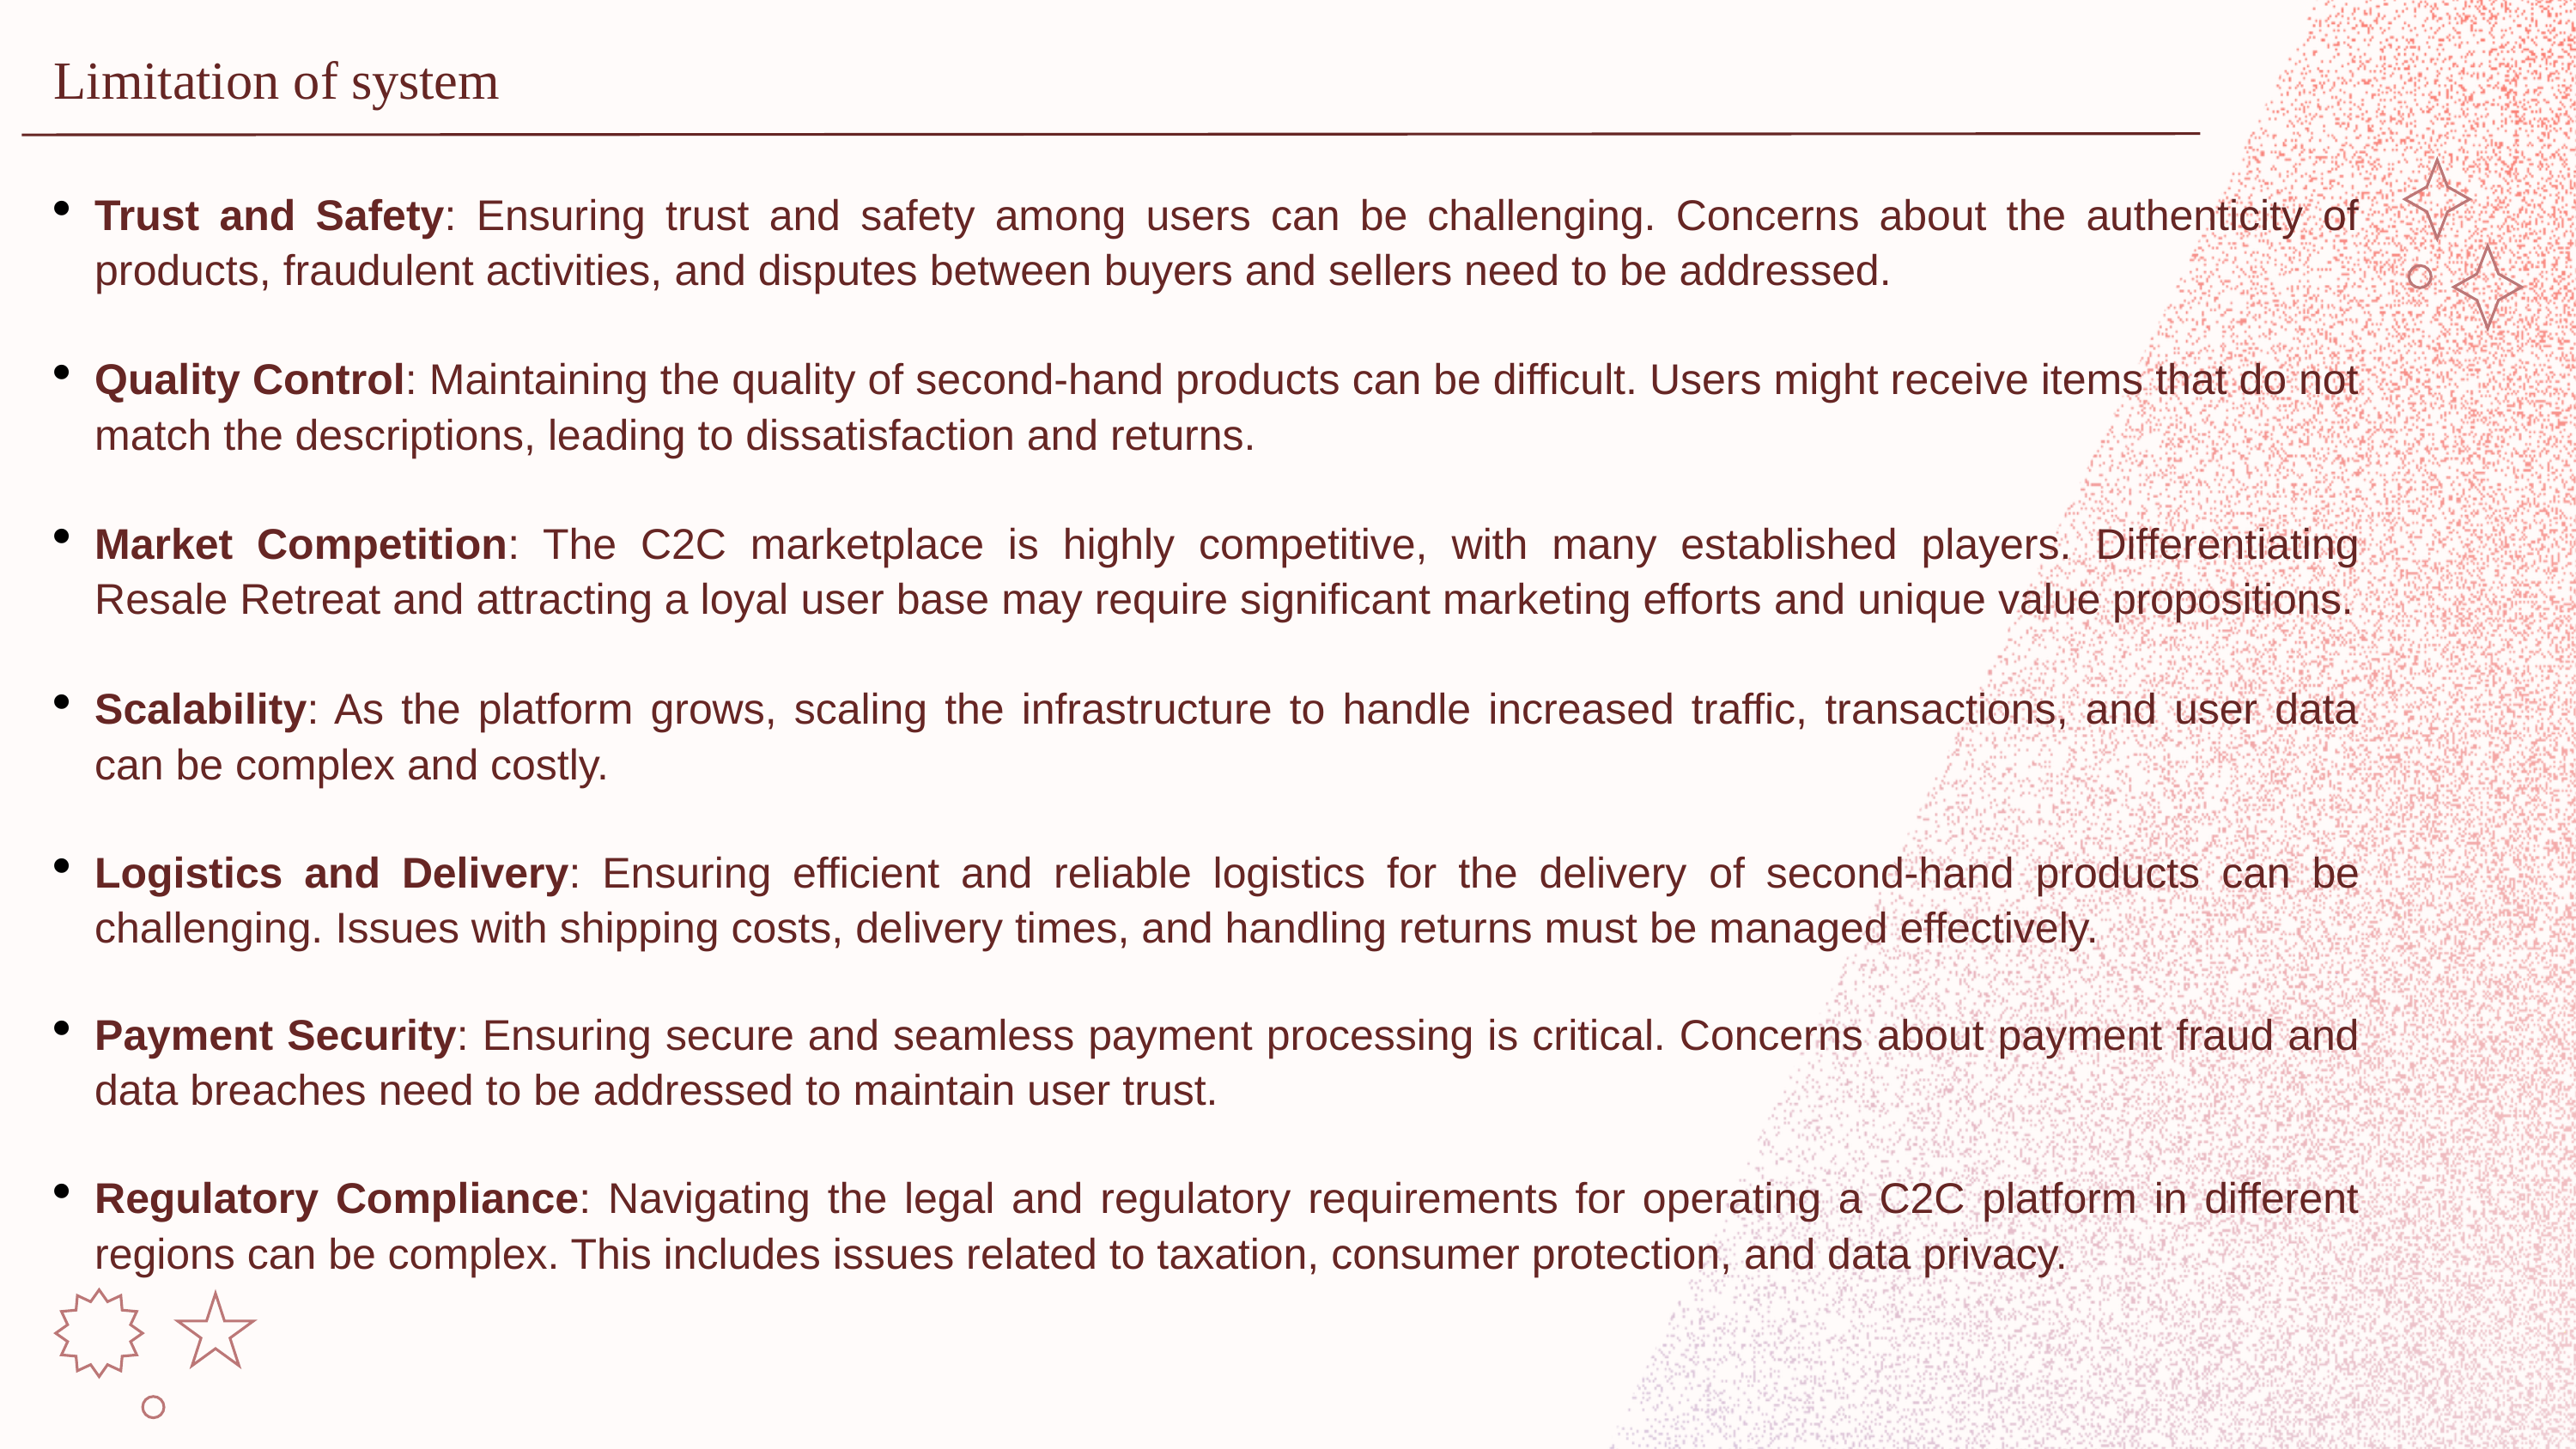

Limitation of system

Trust and Safety: Ensuring trust and safety among users can be challenging. Concerns about the authenticity of products, fraudulent activities, and disputes between buyers and sellers need to be addressed.

Quality Control: Maintaining the quality of second-hand products can be difficult. Users might receive items that do not match the descriptions, leading to dissatisfaction and returns.

Market Competition: The C2C marketplace is highly competitive, with many established players. Differentiating Resale Retreat and attracting a loyal user base may require significant marketing efforts and unique value propositions.

Scalability: As the platform grows, scaling the infrastructure to handle increased traffic, transactions, and user data can be complex and costly.

Logistics and Delivery: Ensuring efficient and reliable logistics for the delivery of second-hand products can be challenging. Issues with shipping costs, delivery times, and handling returns must be managed effectively.

Payment Security: Ensuring secure and seamless payment processing is critical. Concerns about payment fraud and data breaches need to be addressed to maintain user trust.

Regulatory Compliance: Navigating the legal and regulatory requirements for operating a C2C platform in different regions can be complex. This includes issues related to taxation, consumer protection, and data privacy.